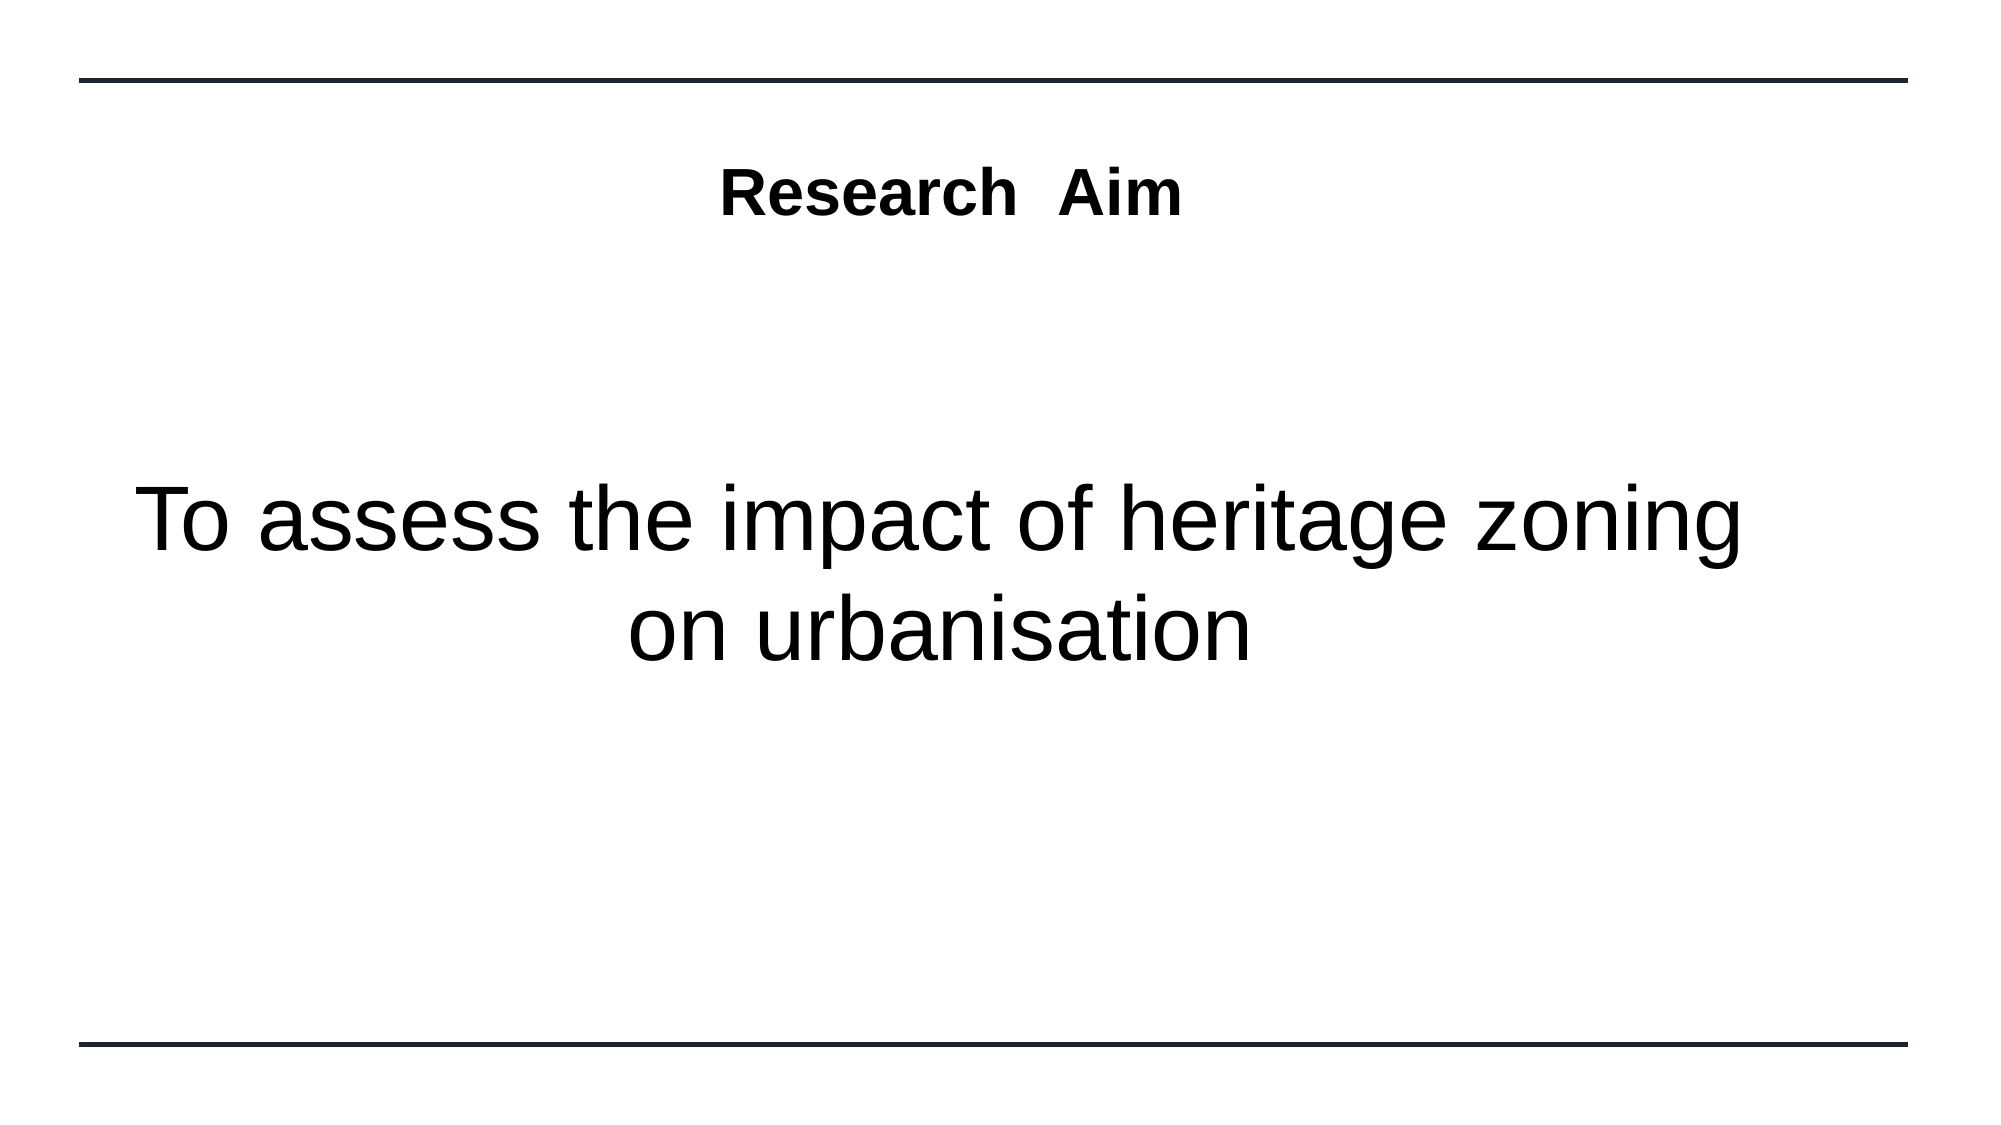

# Research Aim
To assess the impact of heritage zoning on urbanisation